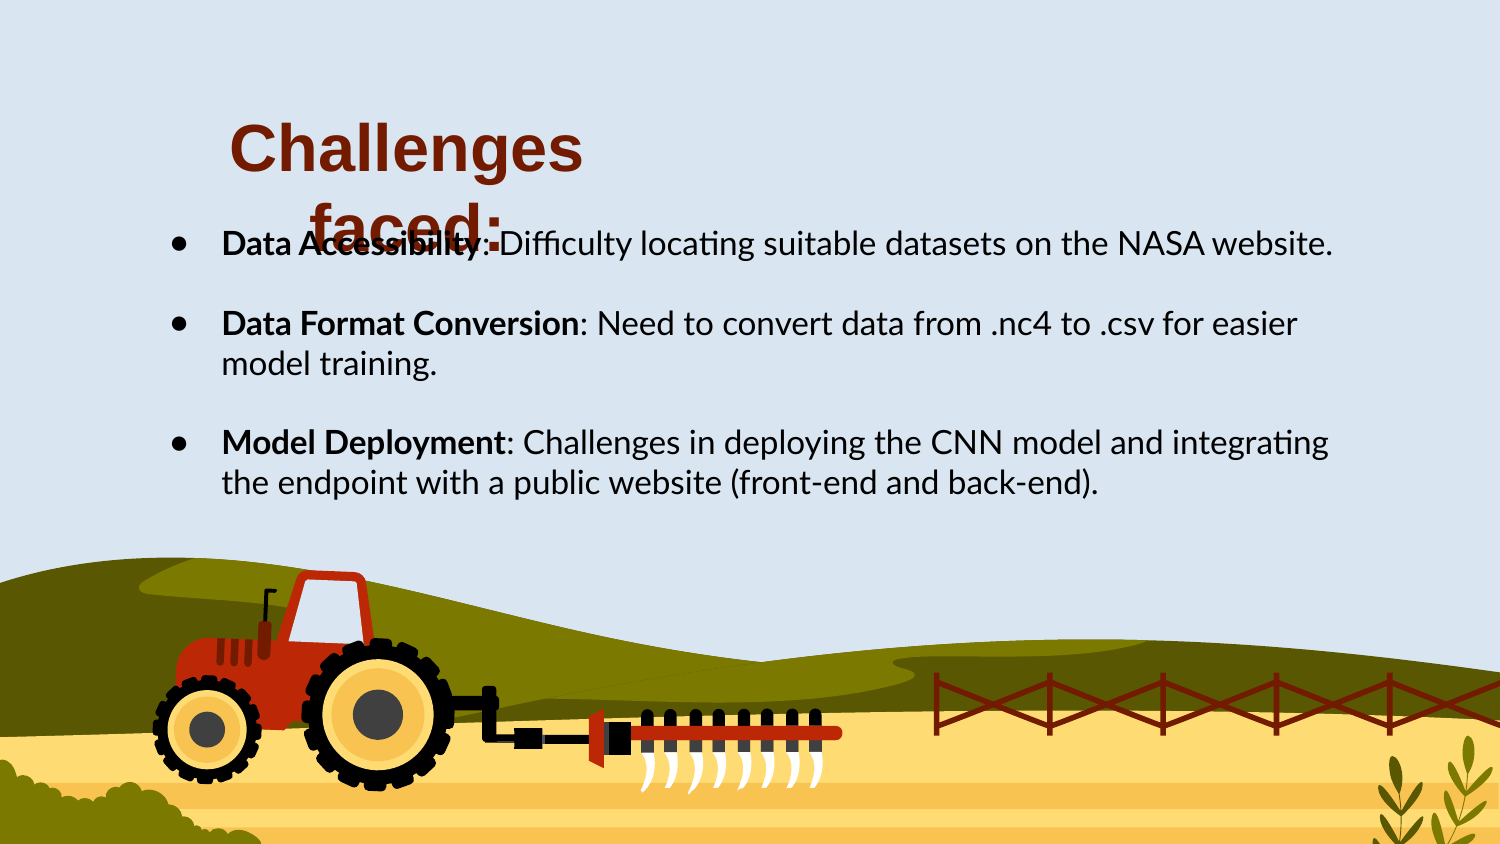

# Challenges faced:
Data Accessibility: Difficulty locating suitable datasets on the NASA website.
Data Format Conversion: Need to convert data from .nc4 to .csv for easier model training.
Model Deployment: Challenges in deploying the CNN model and integrating the endpoint with a public website (front-end and back-end).